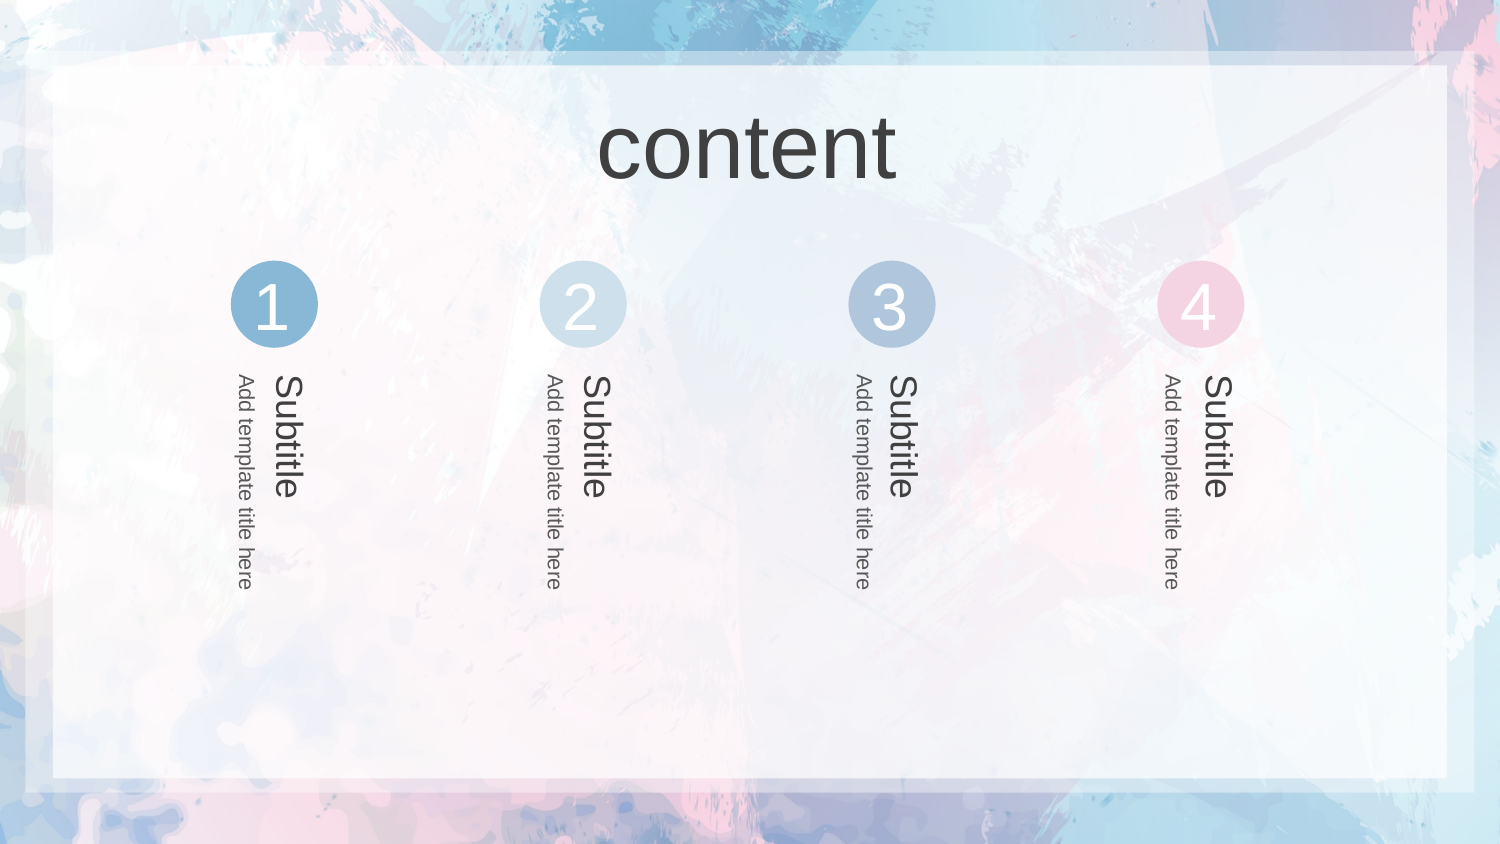

content
1
2
3
4

Subtitle
Subtitle
Subtitle
Subtitle
Add template title here
Add template title here
Add template title here
Add template title here